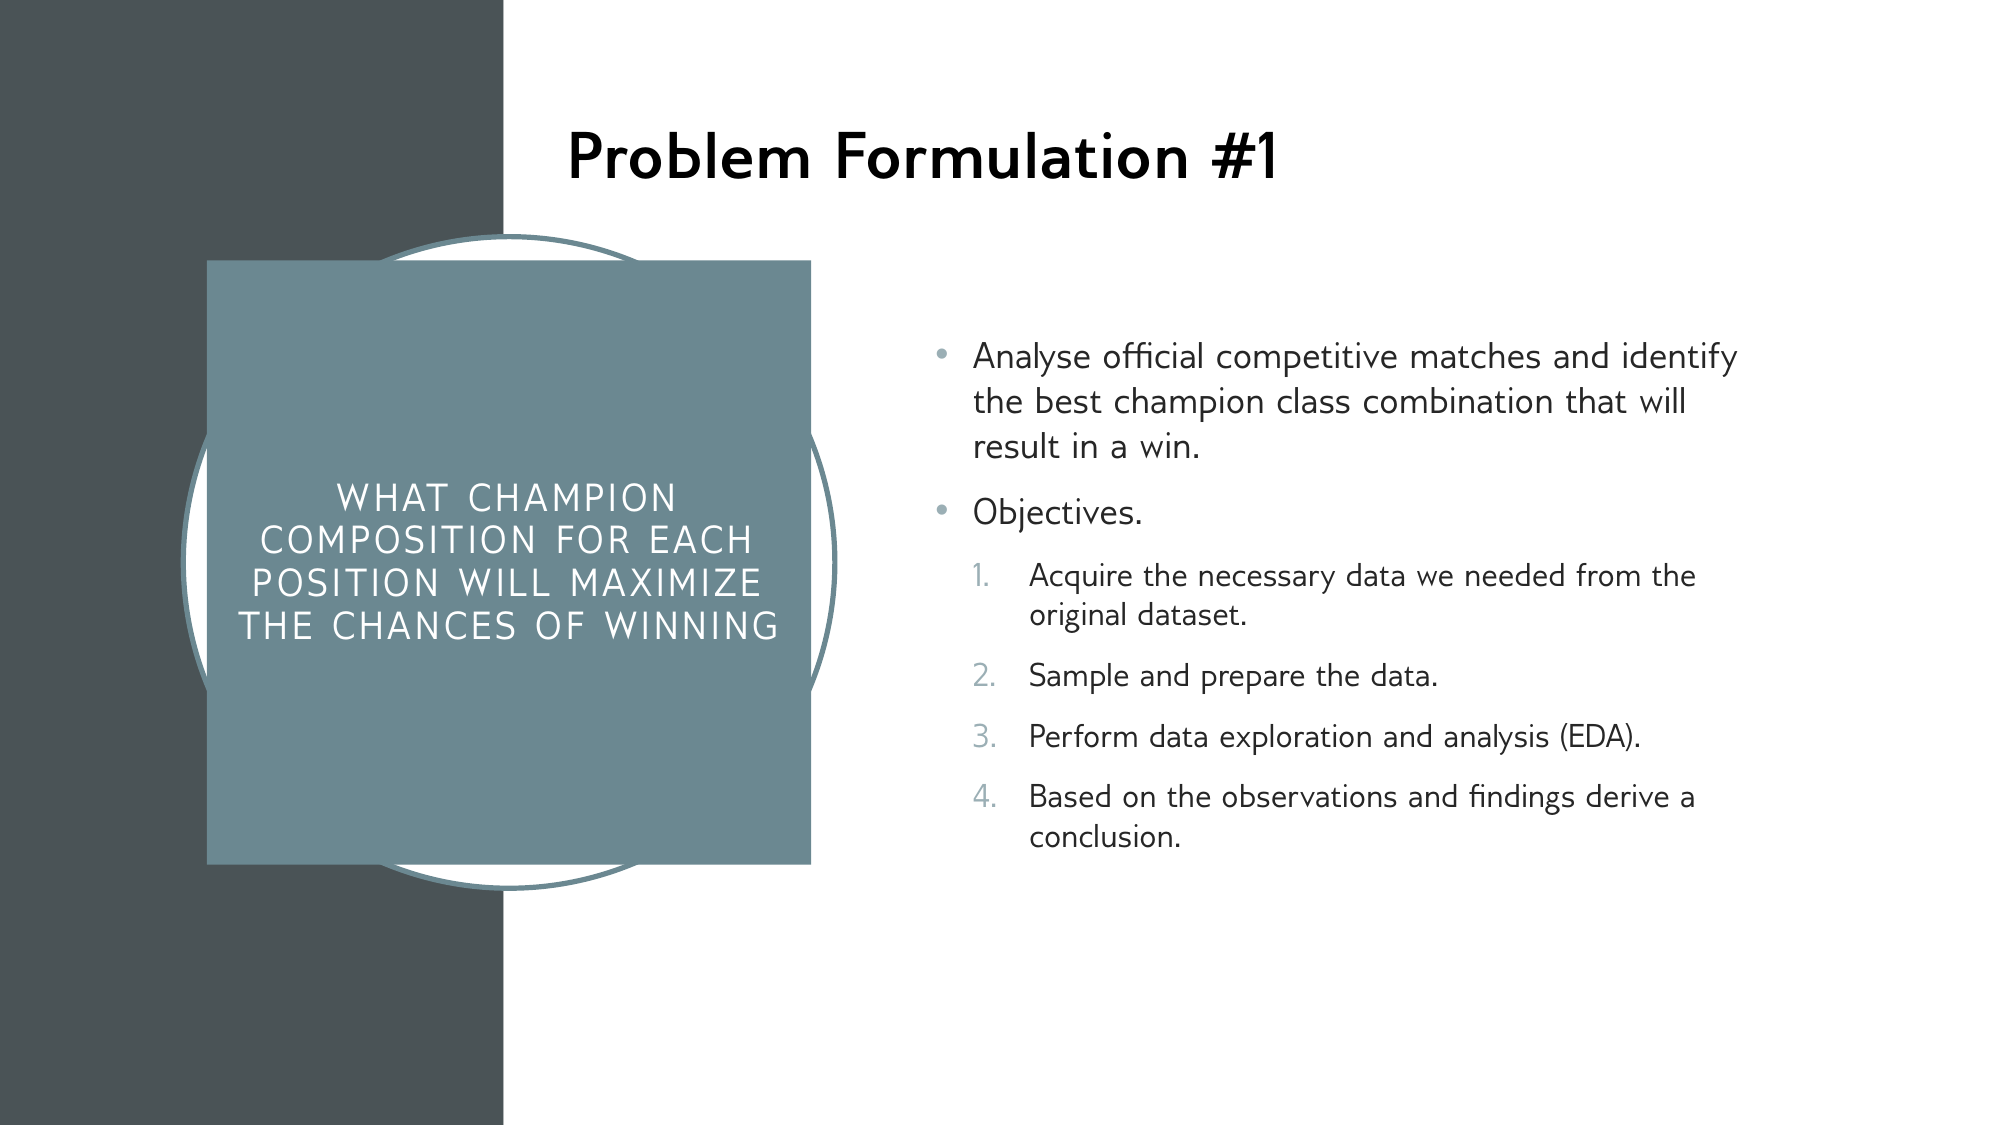

Problem Formulation #1

# What champion composition for each position will maximize the chances of winning
Analyse official competitive matches and identify the best champion class combination that will result in a win.
Objectives.
Acquire the necessary data we needed from the original dataset.
Sample and prepare the data.
Perform data exploration and analysis (EDA).
Based on the observations and findings derive a conclusion.